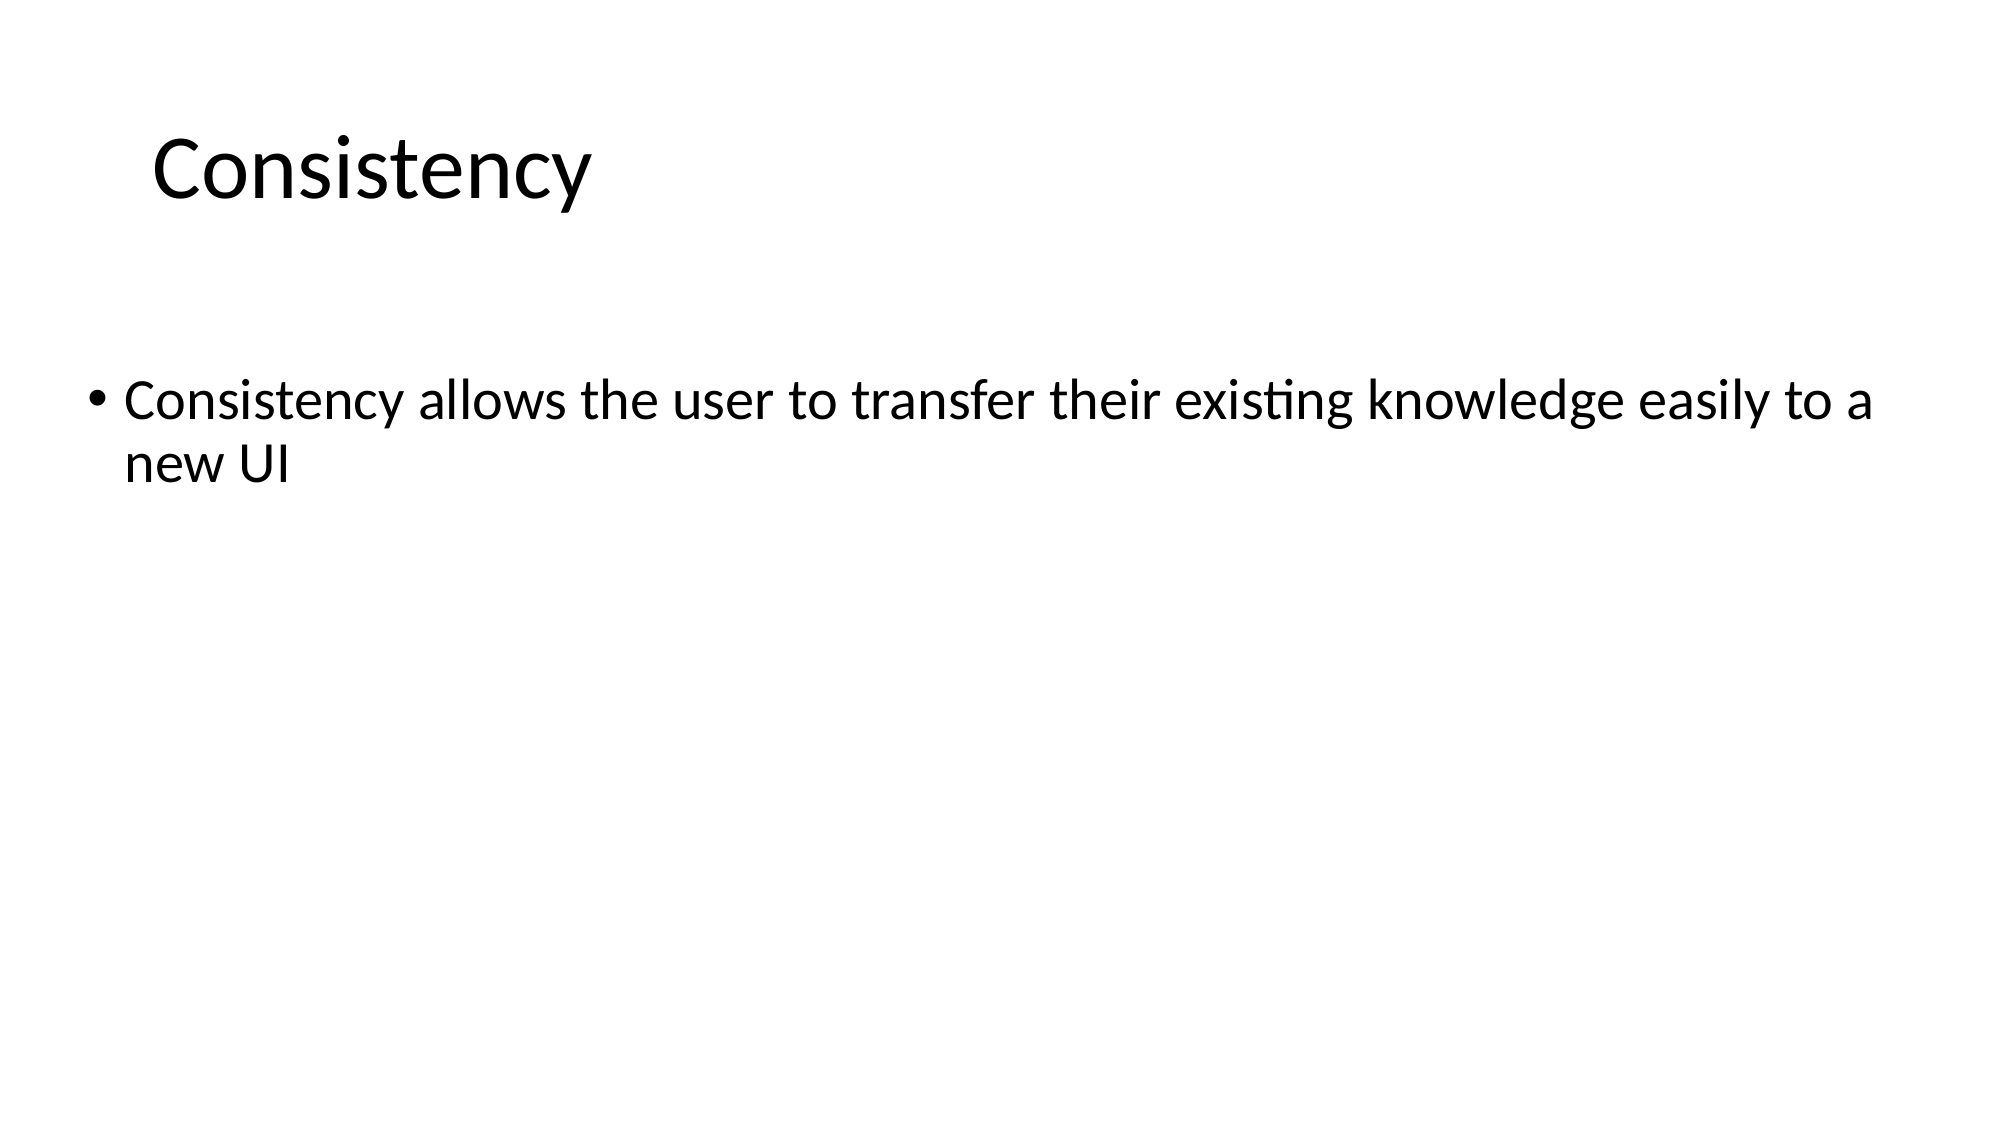

# Consistency
Consistency allows the user to transfer their existing knowledge easily to a new UI